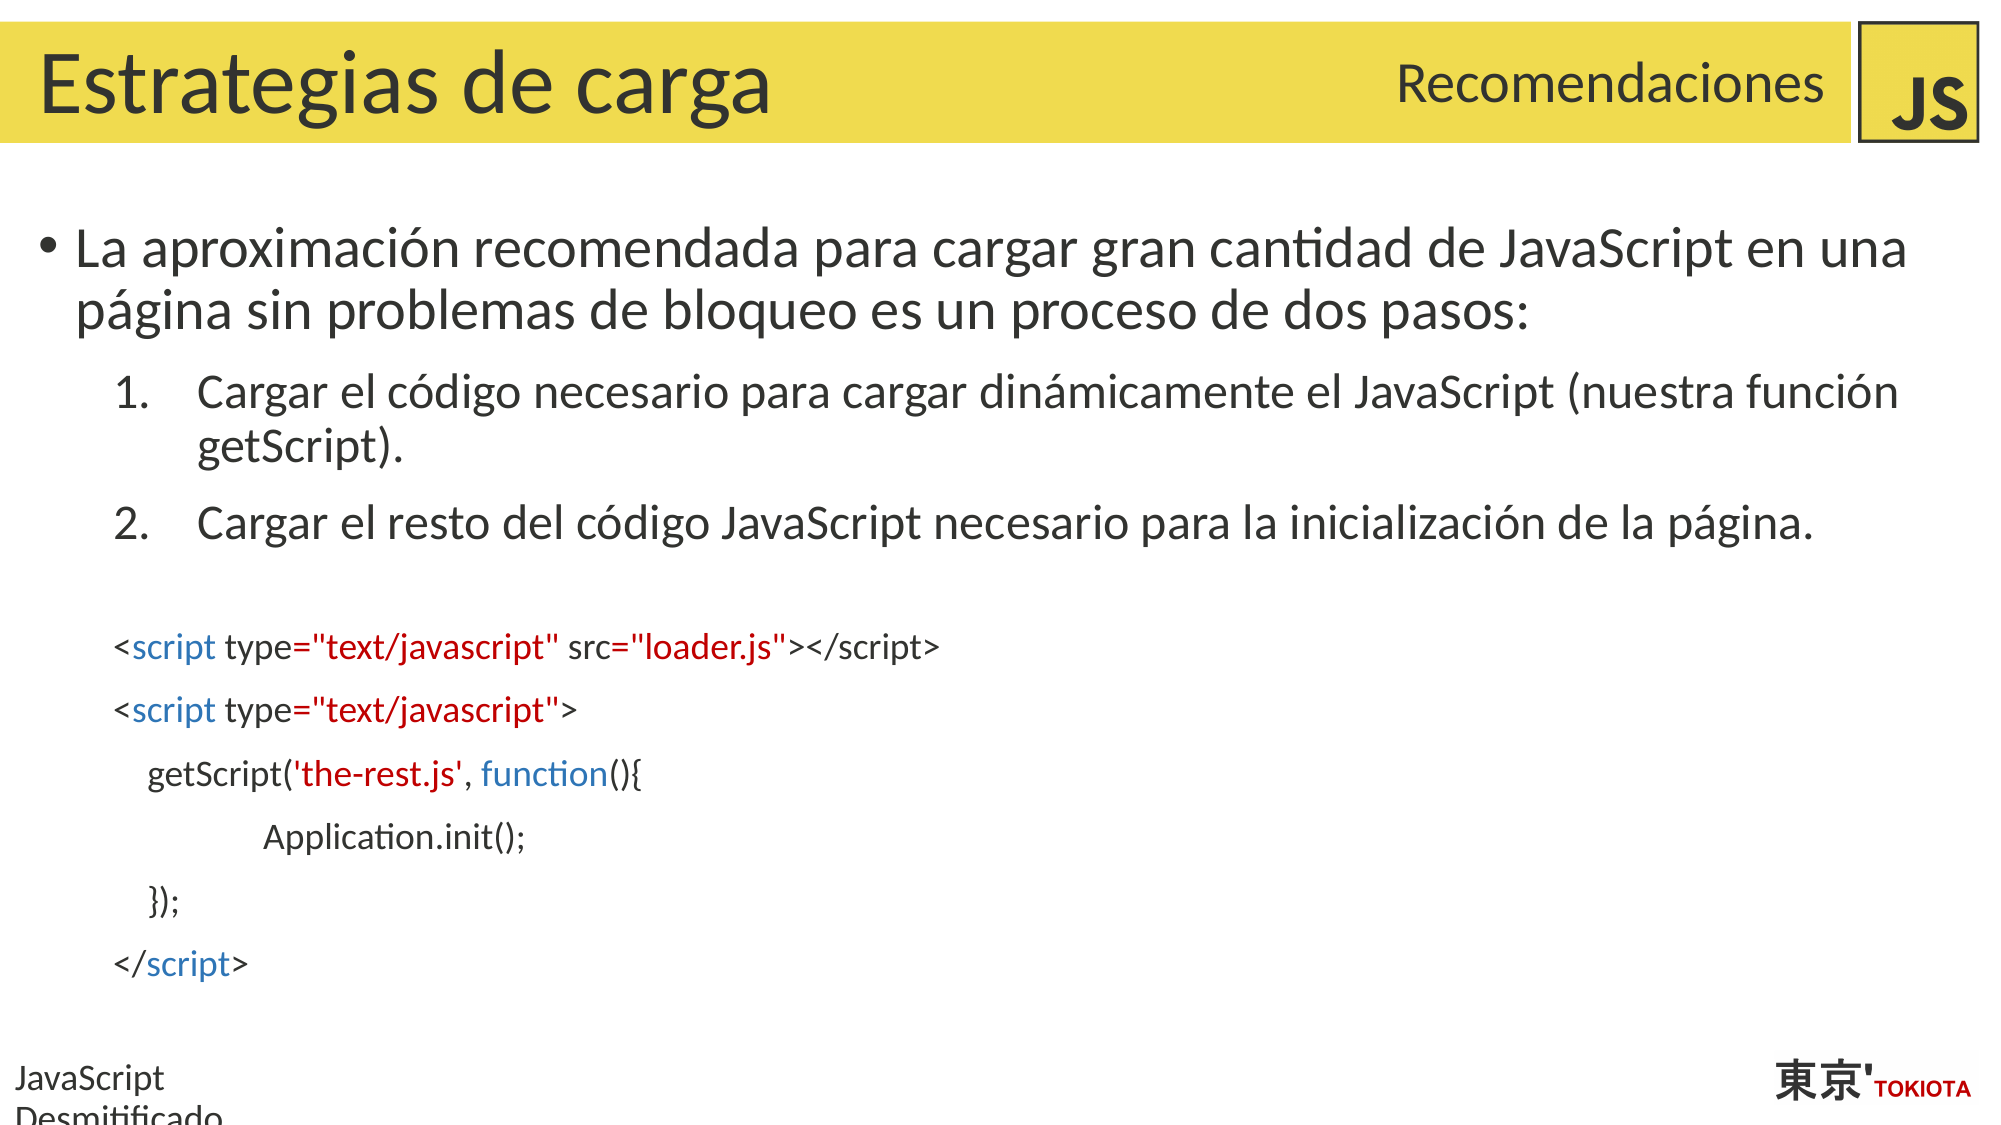

# Estrategias de carga
Recomendaciones
La aproximación recomendada para cargar gran cantidad de JavaScript en una página sin problemas de bloqueo es un proceso de dos pasos:
Cargar el código necesario para cargar dinámicamente el JavaScript (nuestra función getScript).
Cargar el resto del código JavaScript necesario para la inicialización de la página.
<script type="text/javascript" src="loader.js"></script>
<script type="text/javascript">
    getScript('the-rest.js', function(){
	Application.init();
    });
</script>